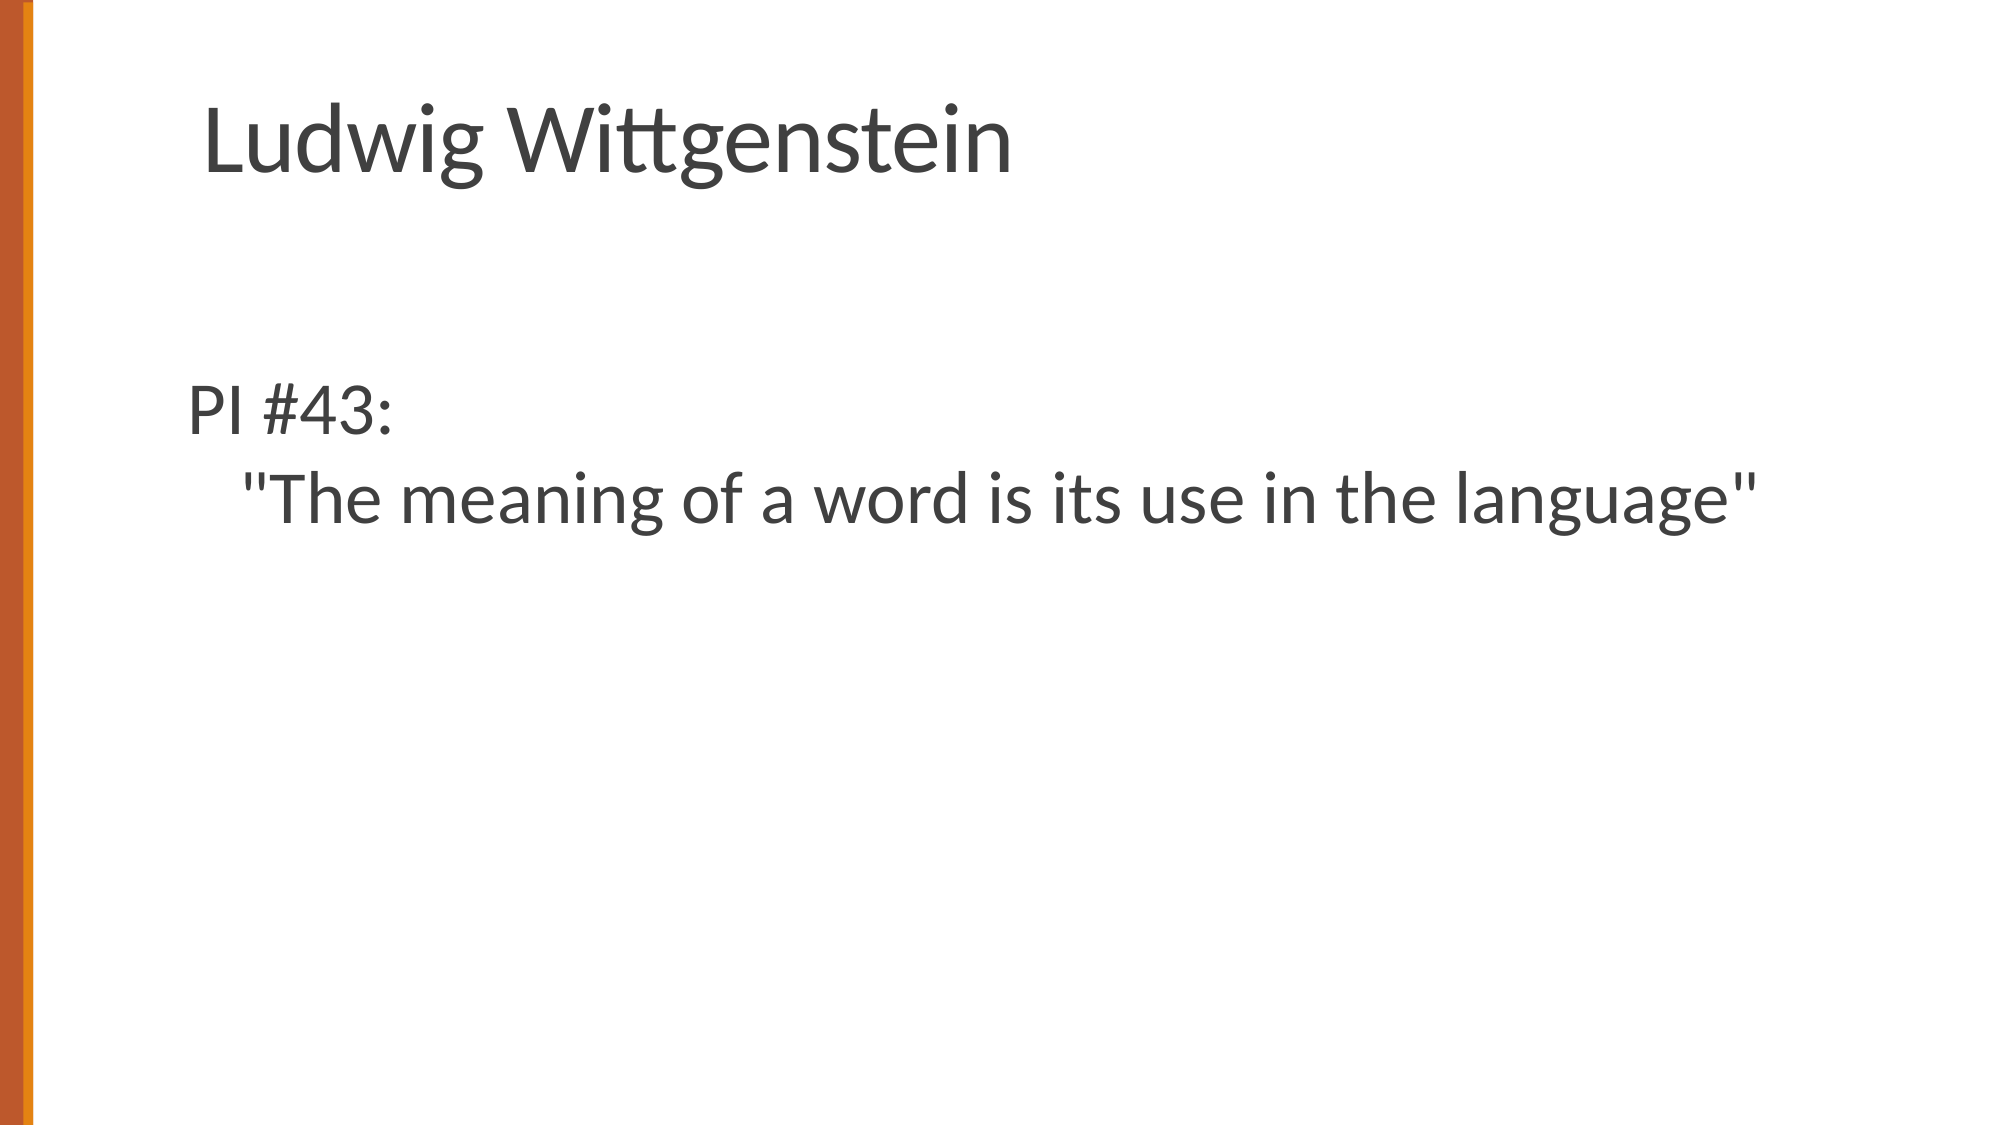

# Ludwig Wittgenstein
PI #43:
"The meaning of a word is its use in the language"